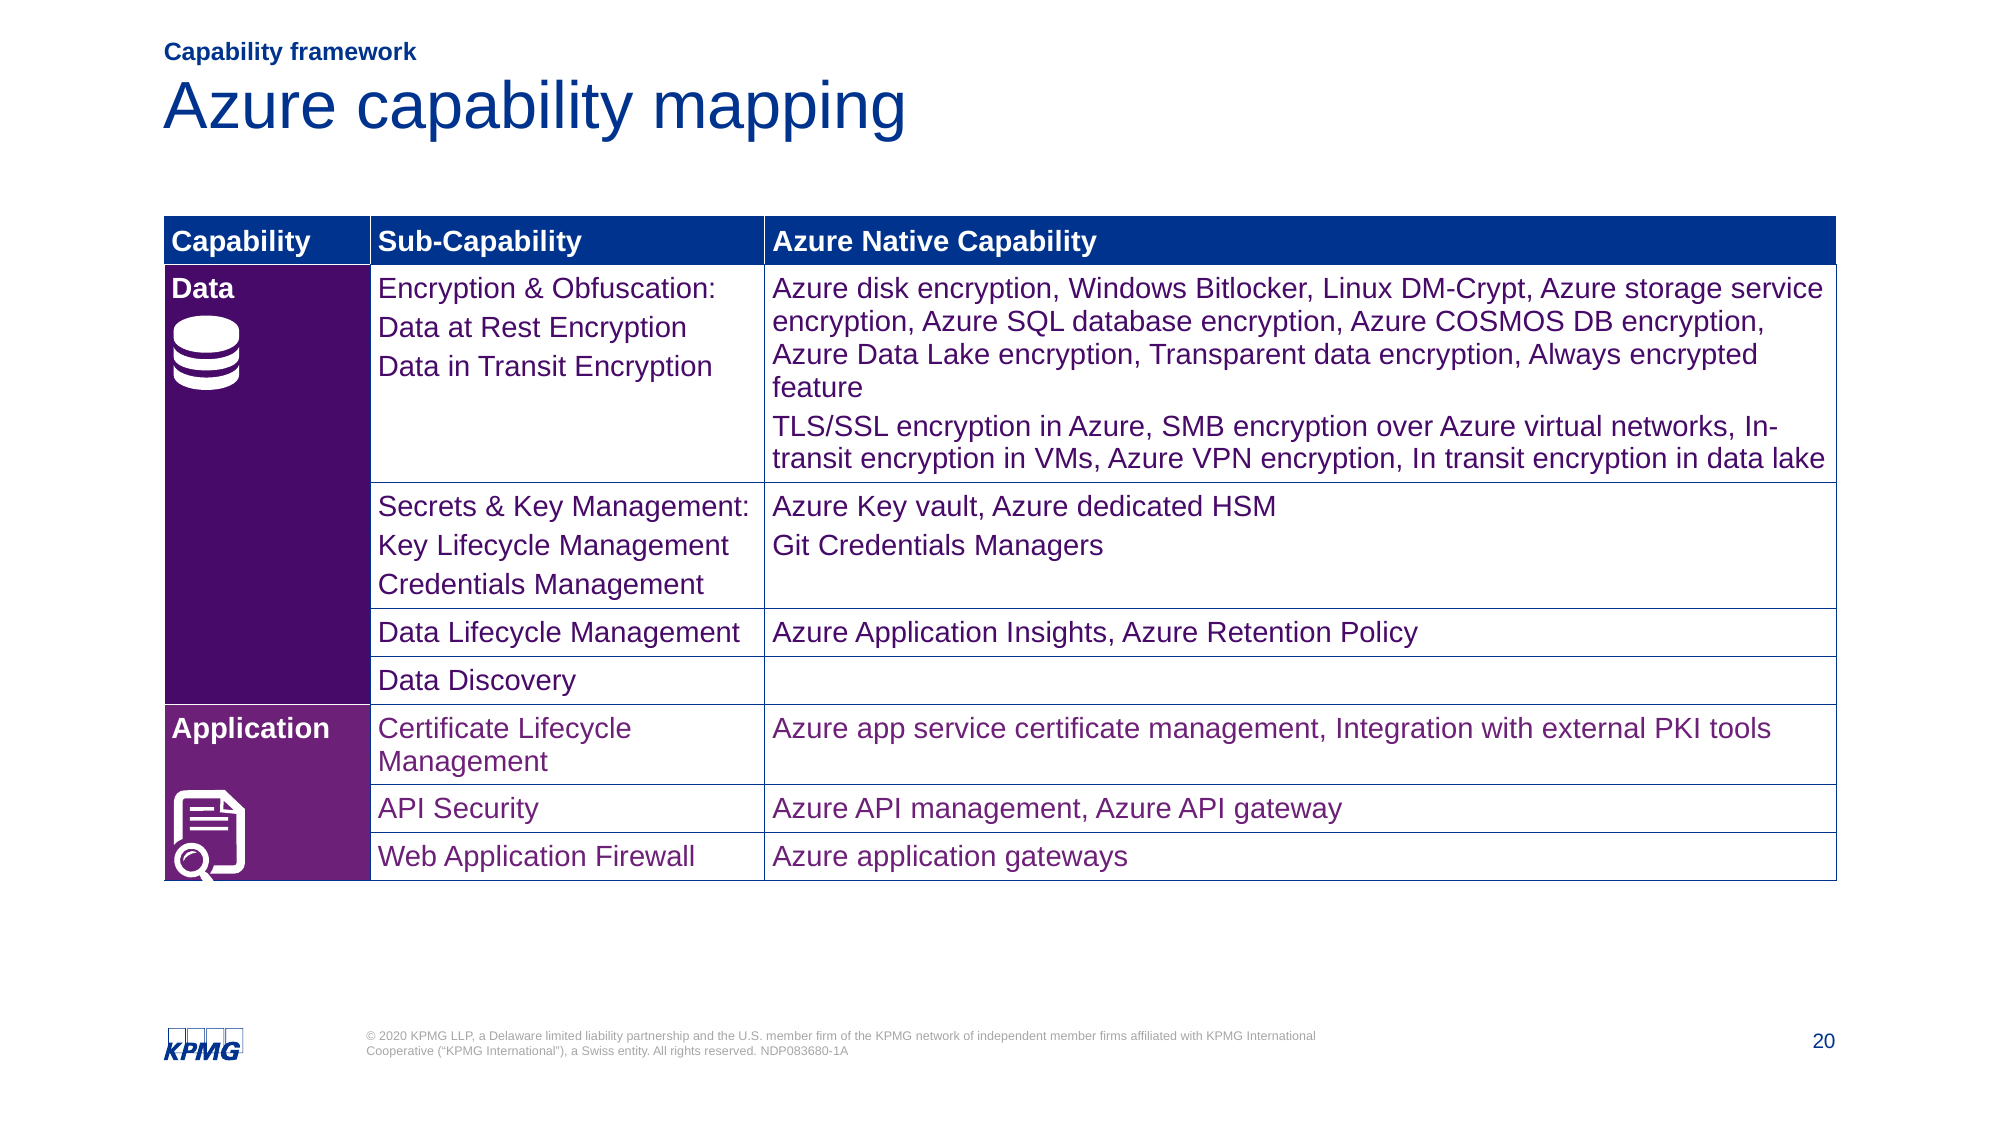

Capability framework
# Azure capability mapping
| Capability | Sub-Capability | Azure Native Capability |
| --- | --- | --- |
| Data | Encryption & Obfuscation: Data at Rest Encryption Data in Transit Encryption | Azure disk encryption, Windows Bitlocker, Linux DM-Crypt, Azure storage service encryption, Azure SQL database encryption, Azure COSMOS DB encryption, Azure Data Lake encryption, Transparent data encryption, Always encrypted feature TLS/SSL encryption in Azure, SMB encryption over Azure virtual networks, In-transit encryption in VMs, Azure VPN encryption, In transit encryption in data lake |
|  | Secrets & Key Management: Key Lifecycle Management Credentials Management | Azure Key vault, Azure dedicated HSM Git Credentials Managers |
|  | Data Lifecycle Management | Azure Application Insights, Azure Retention Policy |
|  | Data Discovery |  |
| Application | Certificate Lifecycle Management | Azure app service certificate management, Integration with external PKI tools |
|  | API Security | Azure API management, Azure API gateway |
|  | Web Application Firewall | Azure application gateways |